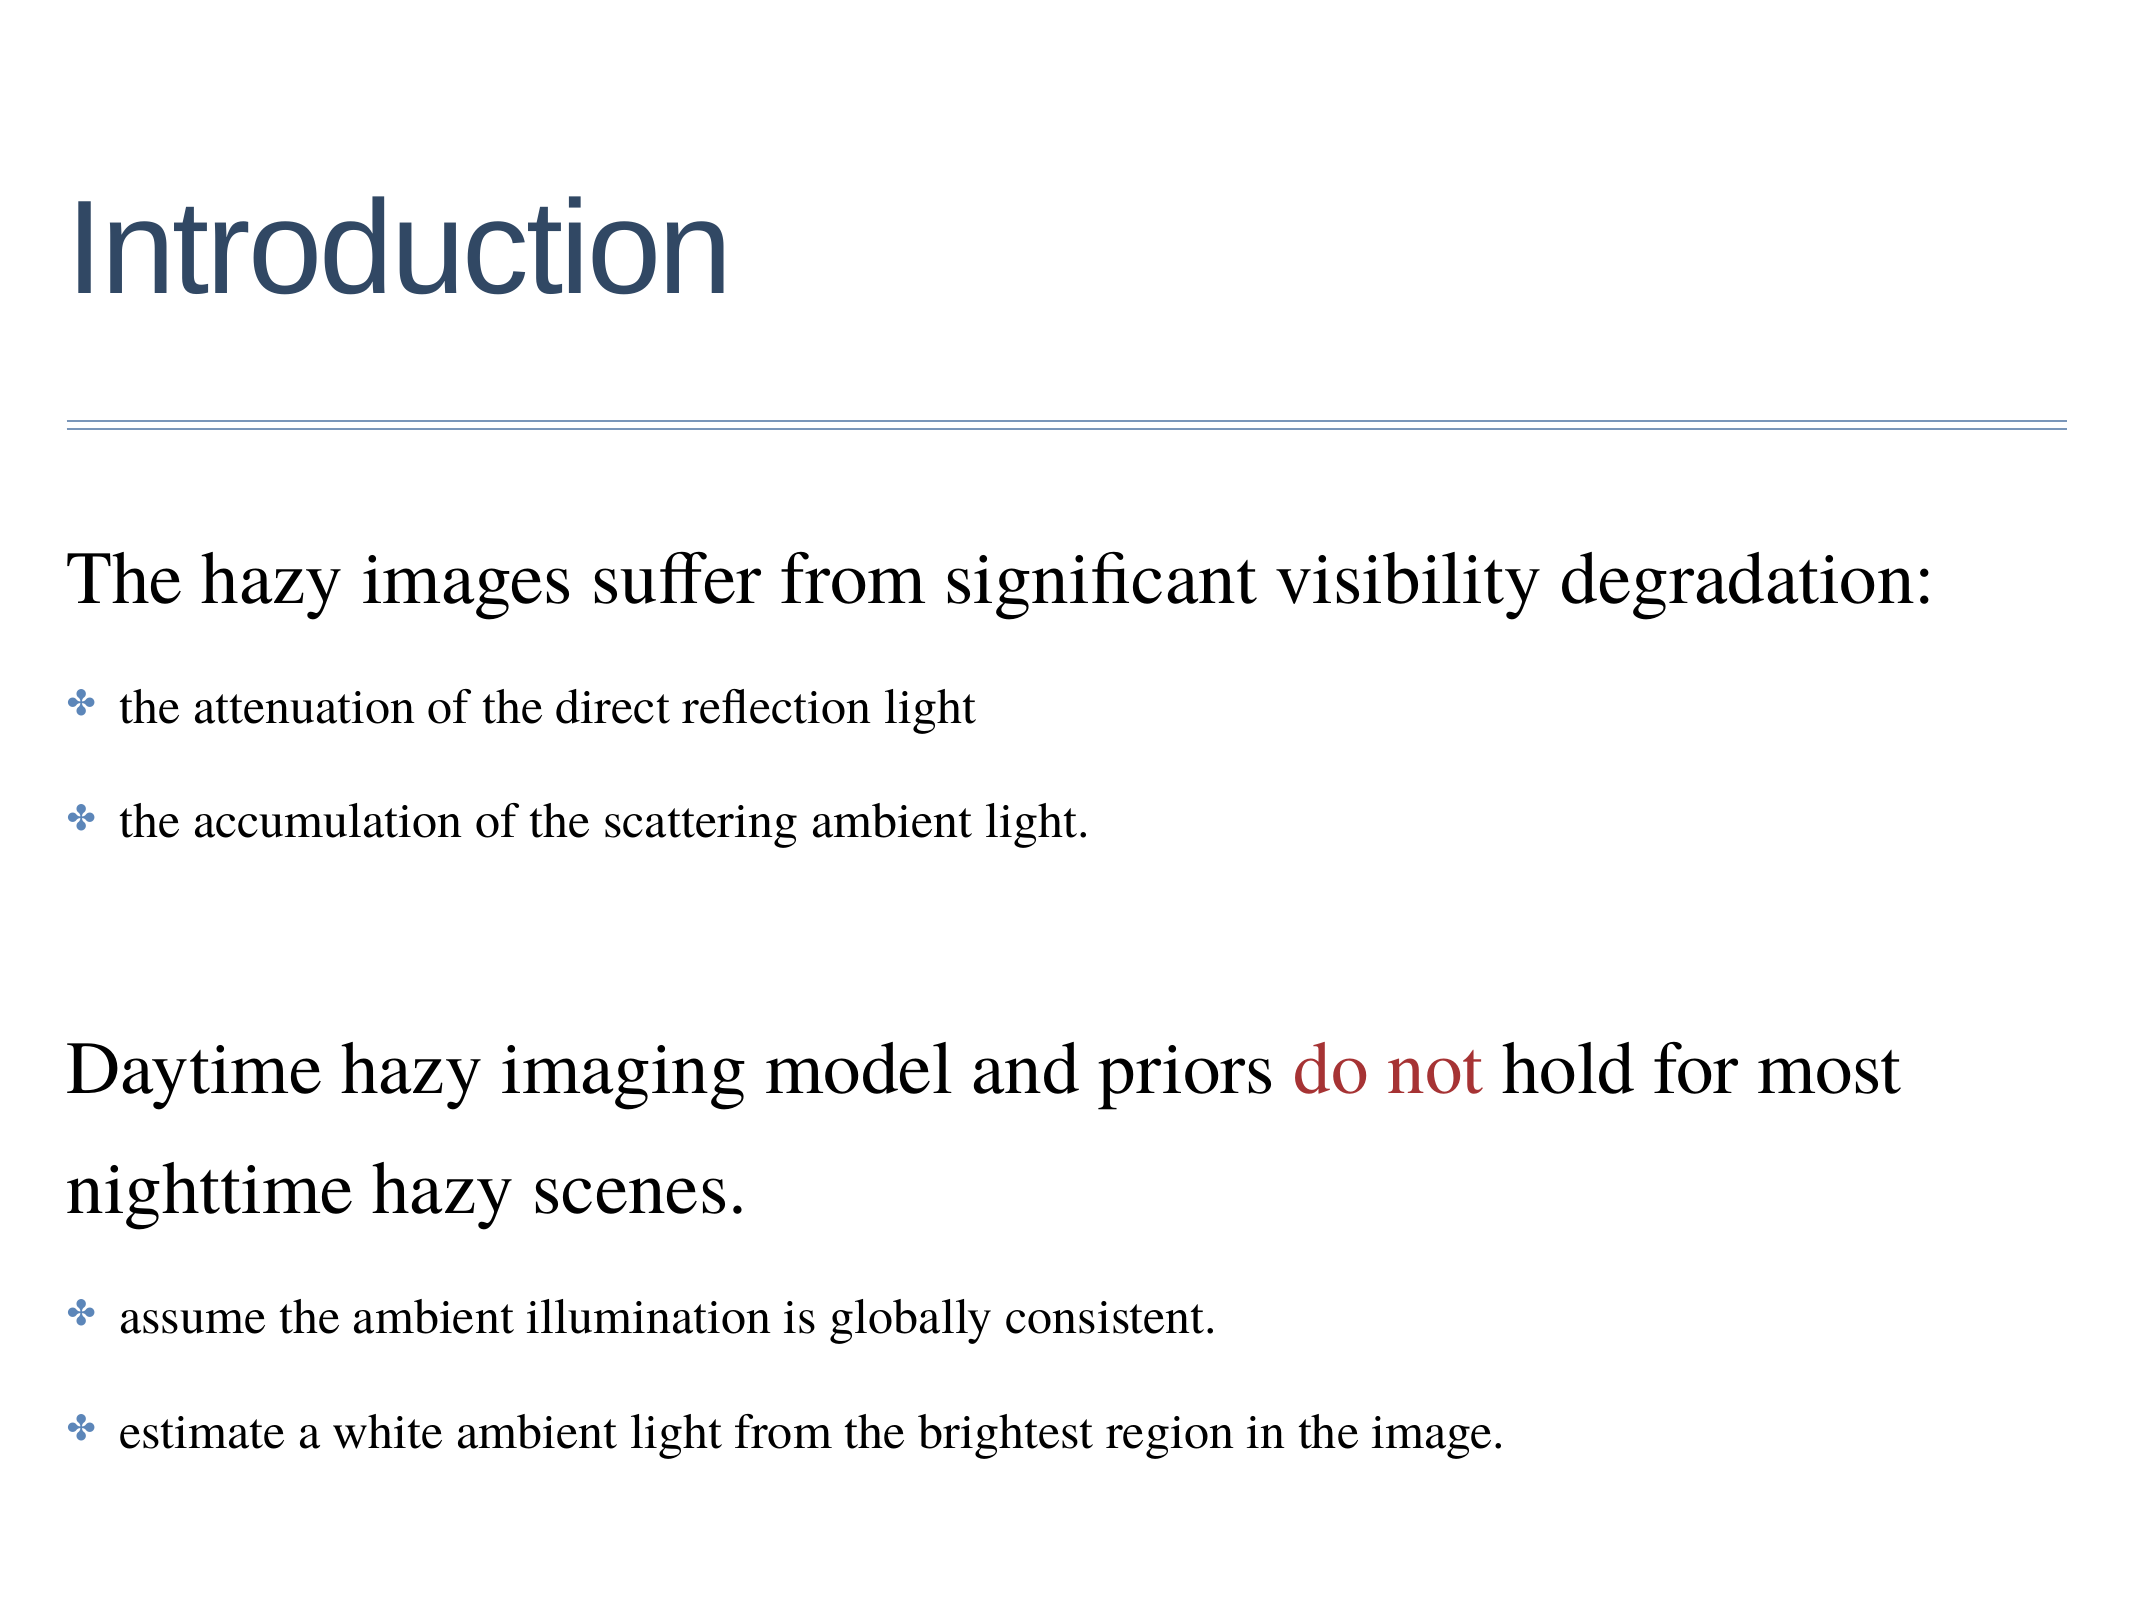

# Introduction
The hazy images suffer from significant visibility degradation:
the attenuation of the direct reflection light
the accumulation of the scattering ambient light.

Daytime hazy imaging model and priors do not hold for most nighttime hazy scenes.
assume the ambient illumination is globally consistent.
estimate a white ambient light from the brightest region in the image.
5